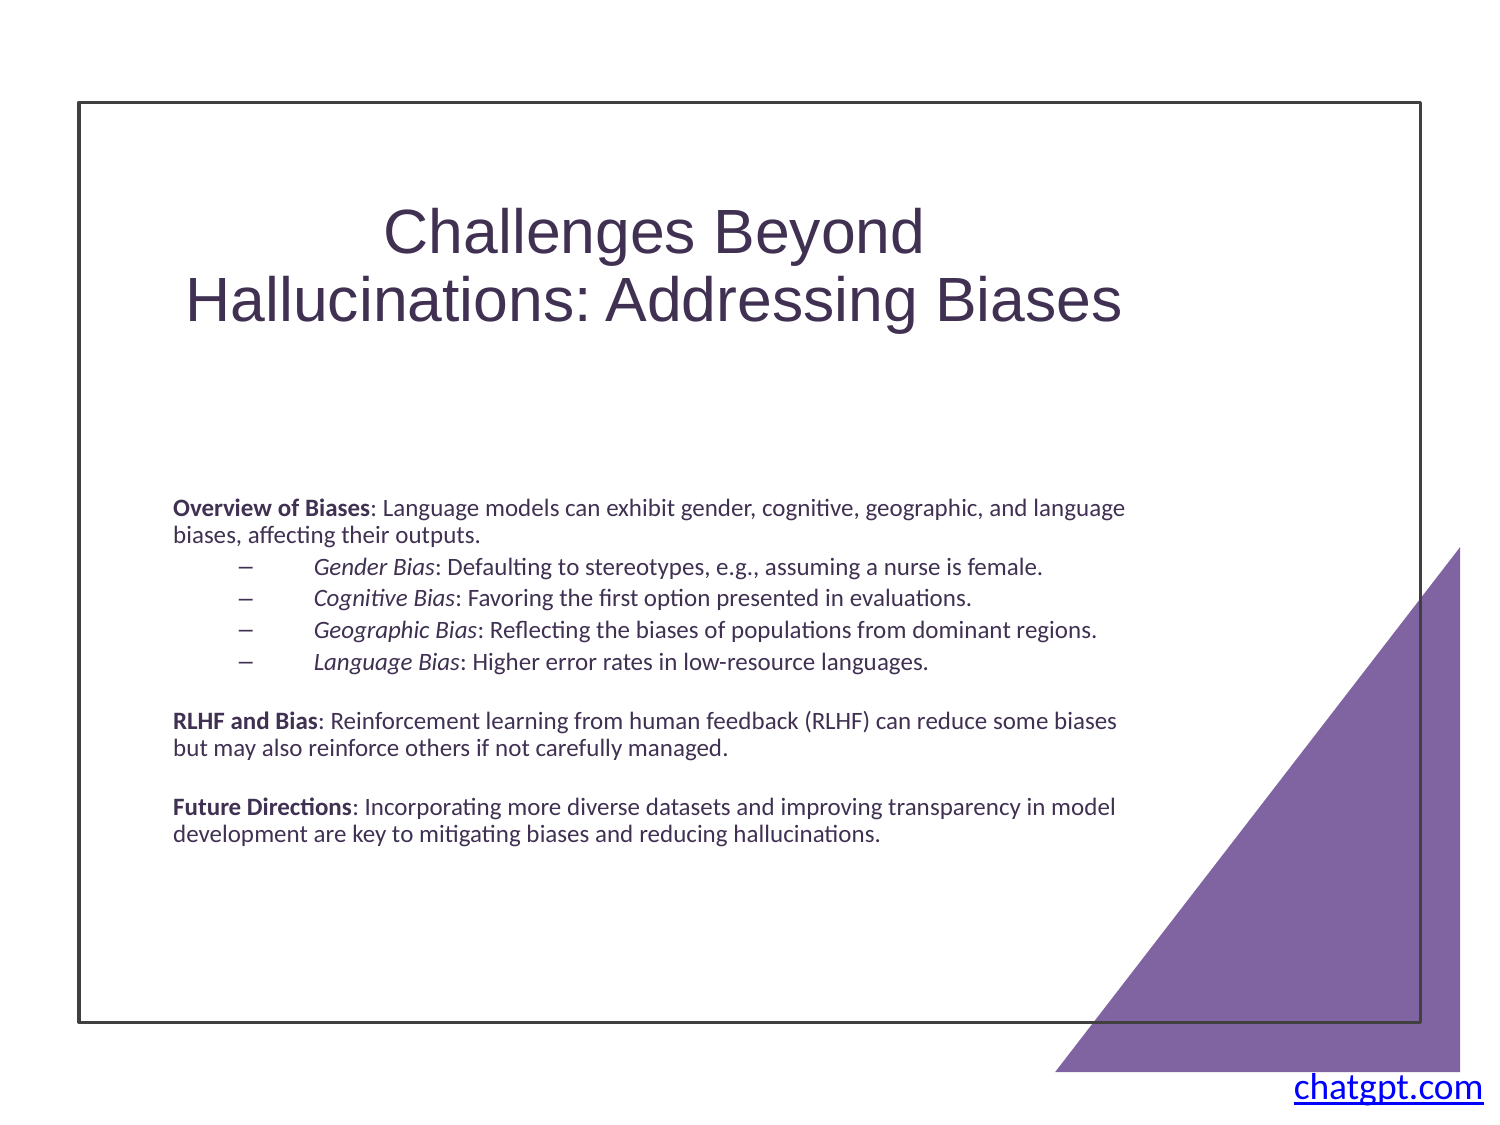

# Challenges Beyond Hallucinations: Addressing Biases

Overview of Biases: Language models can exhibit gender, cognitive, geographic, and language biases, affecting their outputs.
Gender Bias: Defaulting to stereotypes, e.g., assuming a nurse is female.
Cognitive Bias: Favoring the first option presented in evaluations.
Geographic Bias: Reflecting the biases of populations from dominant regions.
Language Bias: Higher error rates in low-resource languages.
RLHF and Bias: Reinforcement learning from human feedback (RLHF) can reduce some biases but may also reinforce others if not carefully managed.
Future Directions: Incorporating more diverse datasets and improving transparency in model development are key to mitigating biases and reducing hallucinations.

chatgpt.com